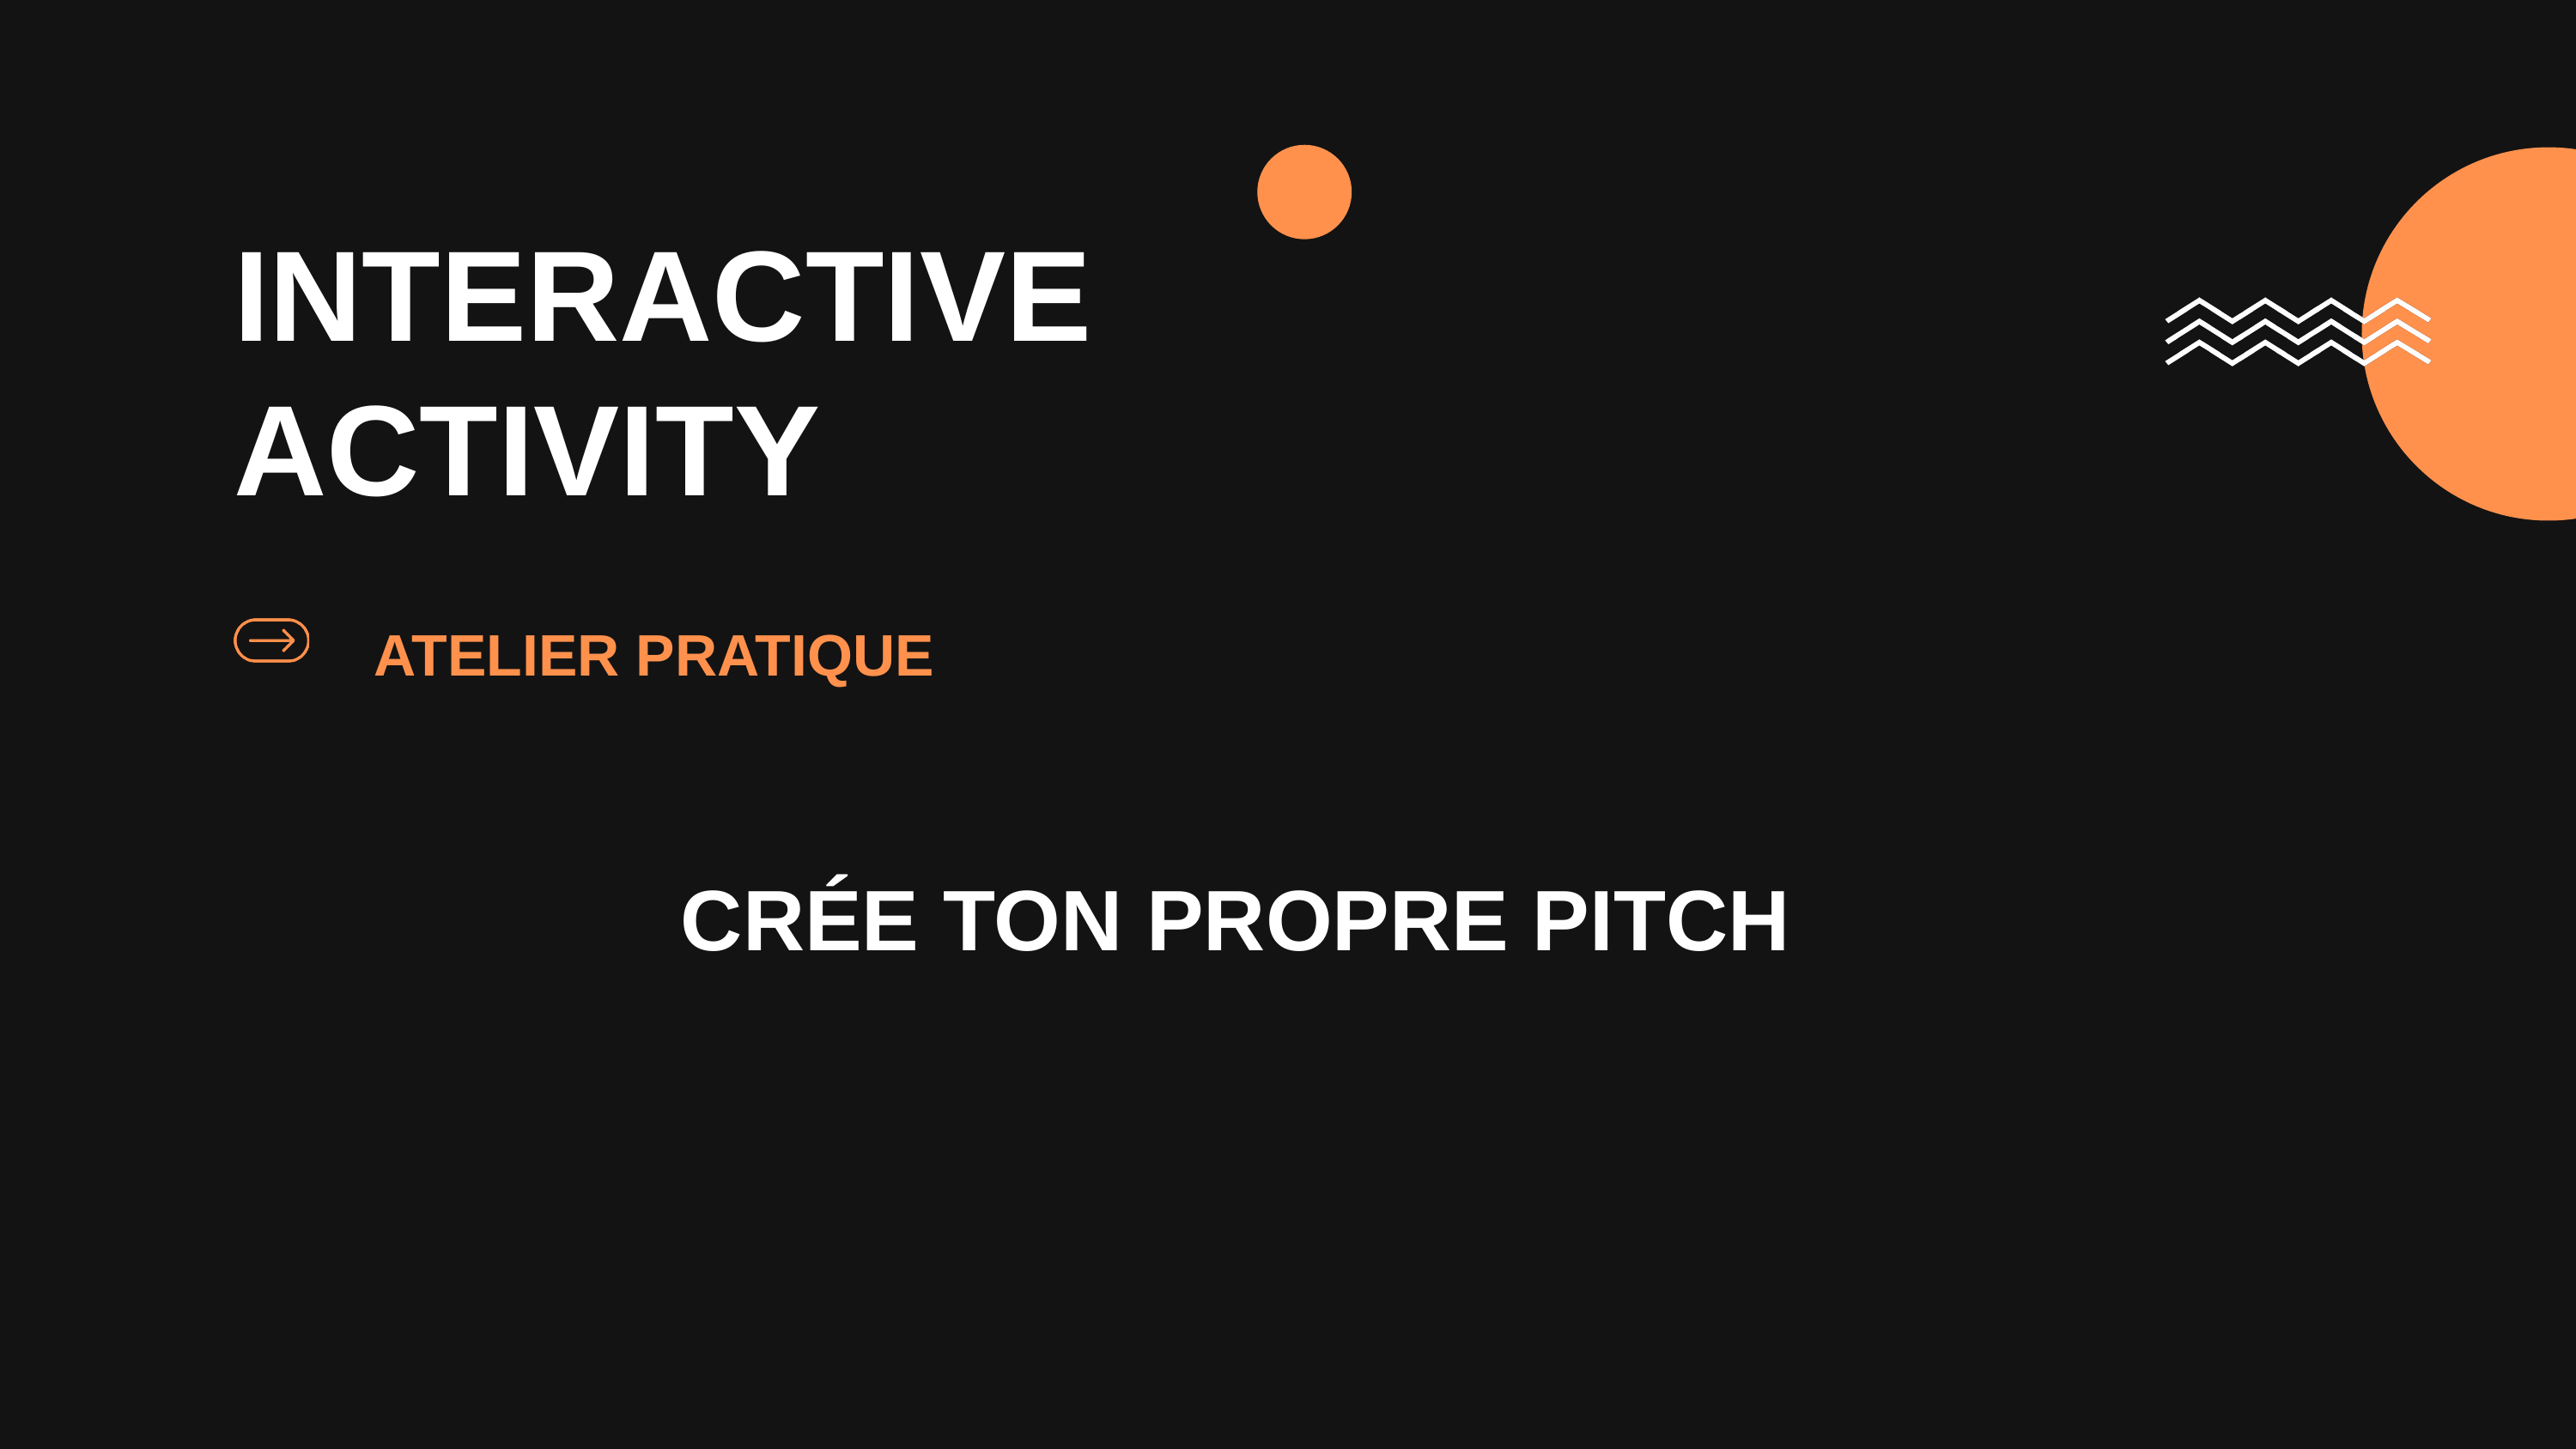

INTERACTIVE ACTIVITY

ATELIER PRATIQUE

CRÉE TON PROPRE PITCH